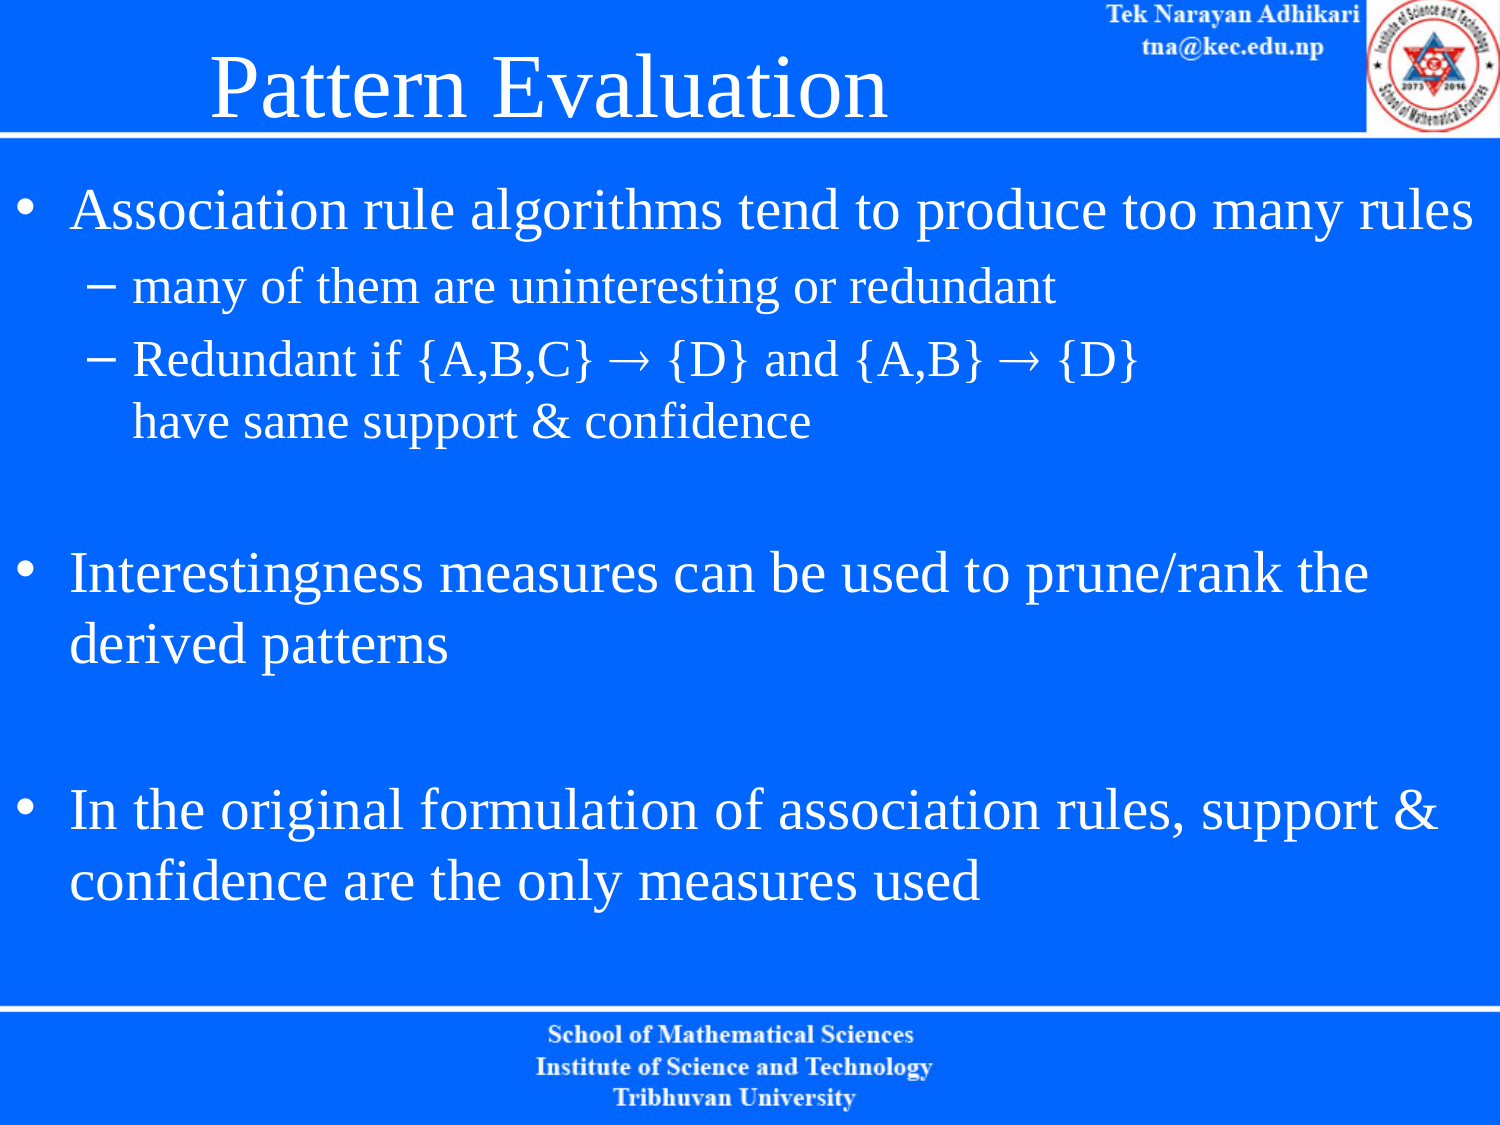

# Pattern Evaluation
Association rule algorithms tend to produce too many rules
many of them are uninteresting or redundant
Redundant if {A,B,C} → {D} and {A,B} → {D}
have same support & confidence

Interestingness measures can be used to prune/rank the derived patterns

In the original formulation of association rules, support & confidence are the only measures used